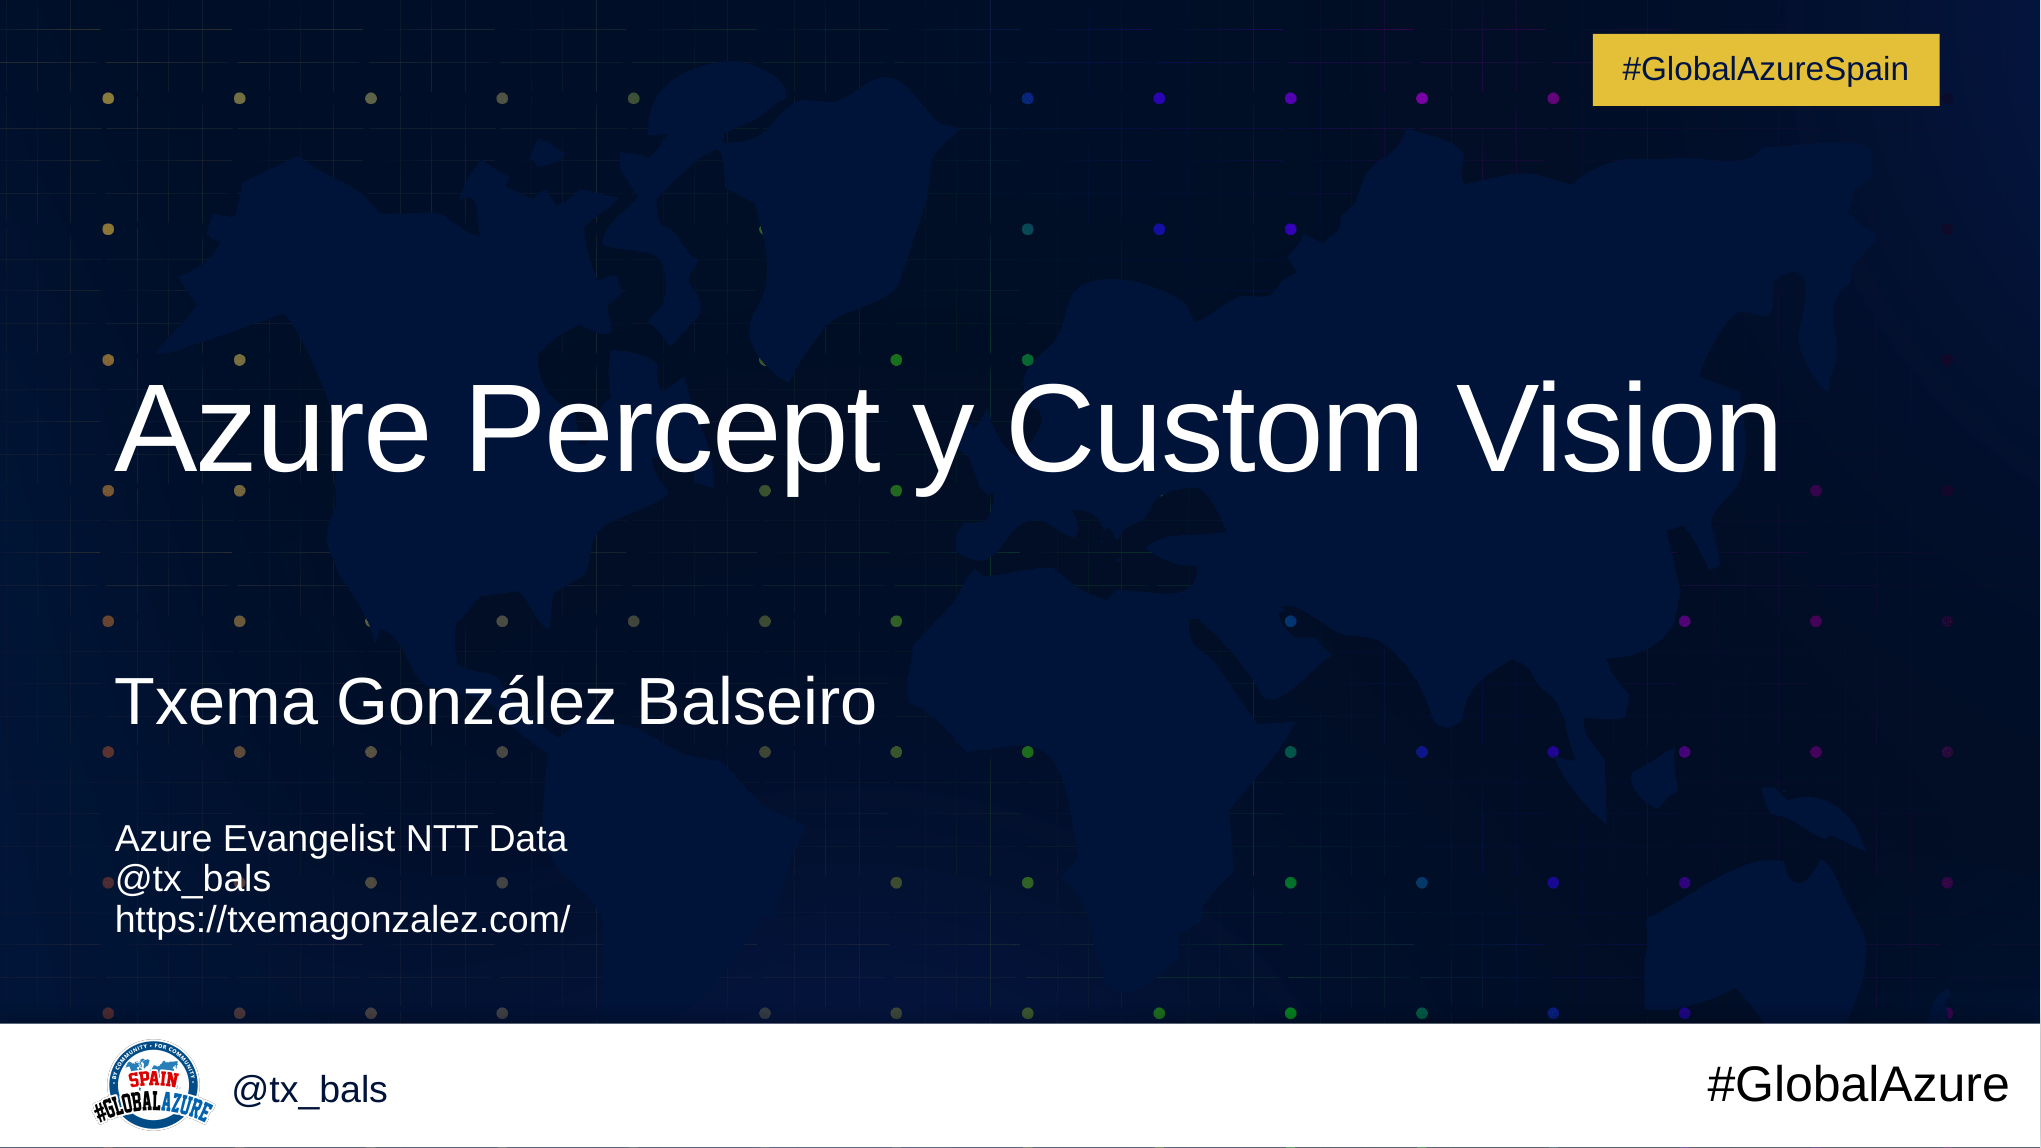

# Azure Percept y Custom Vision
Txema González Balseiro
Azure Evangelist NTT Data
@tx_bals
https://txemagonzalez.com/

@tx_bals